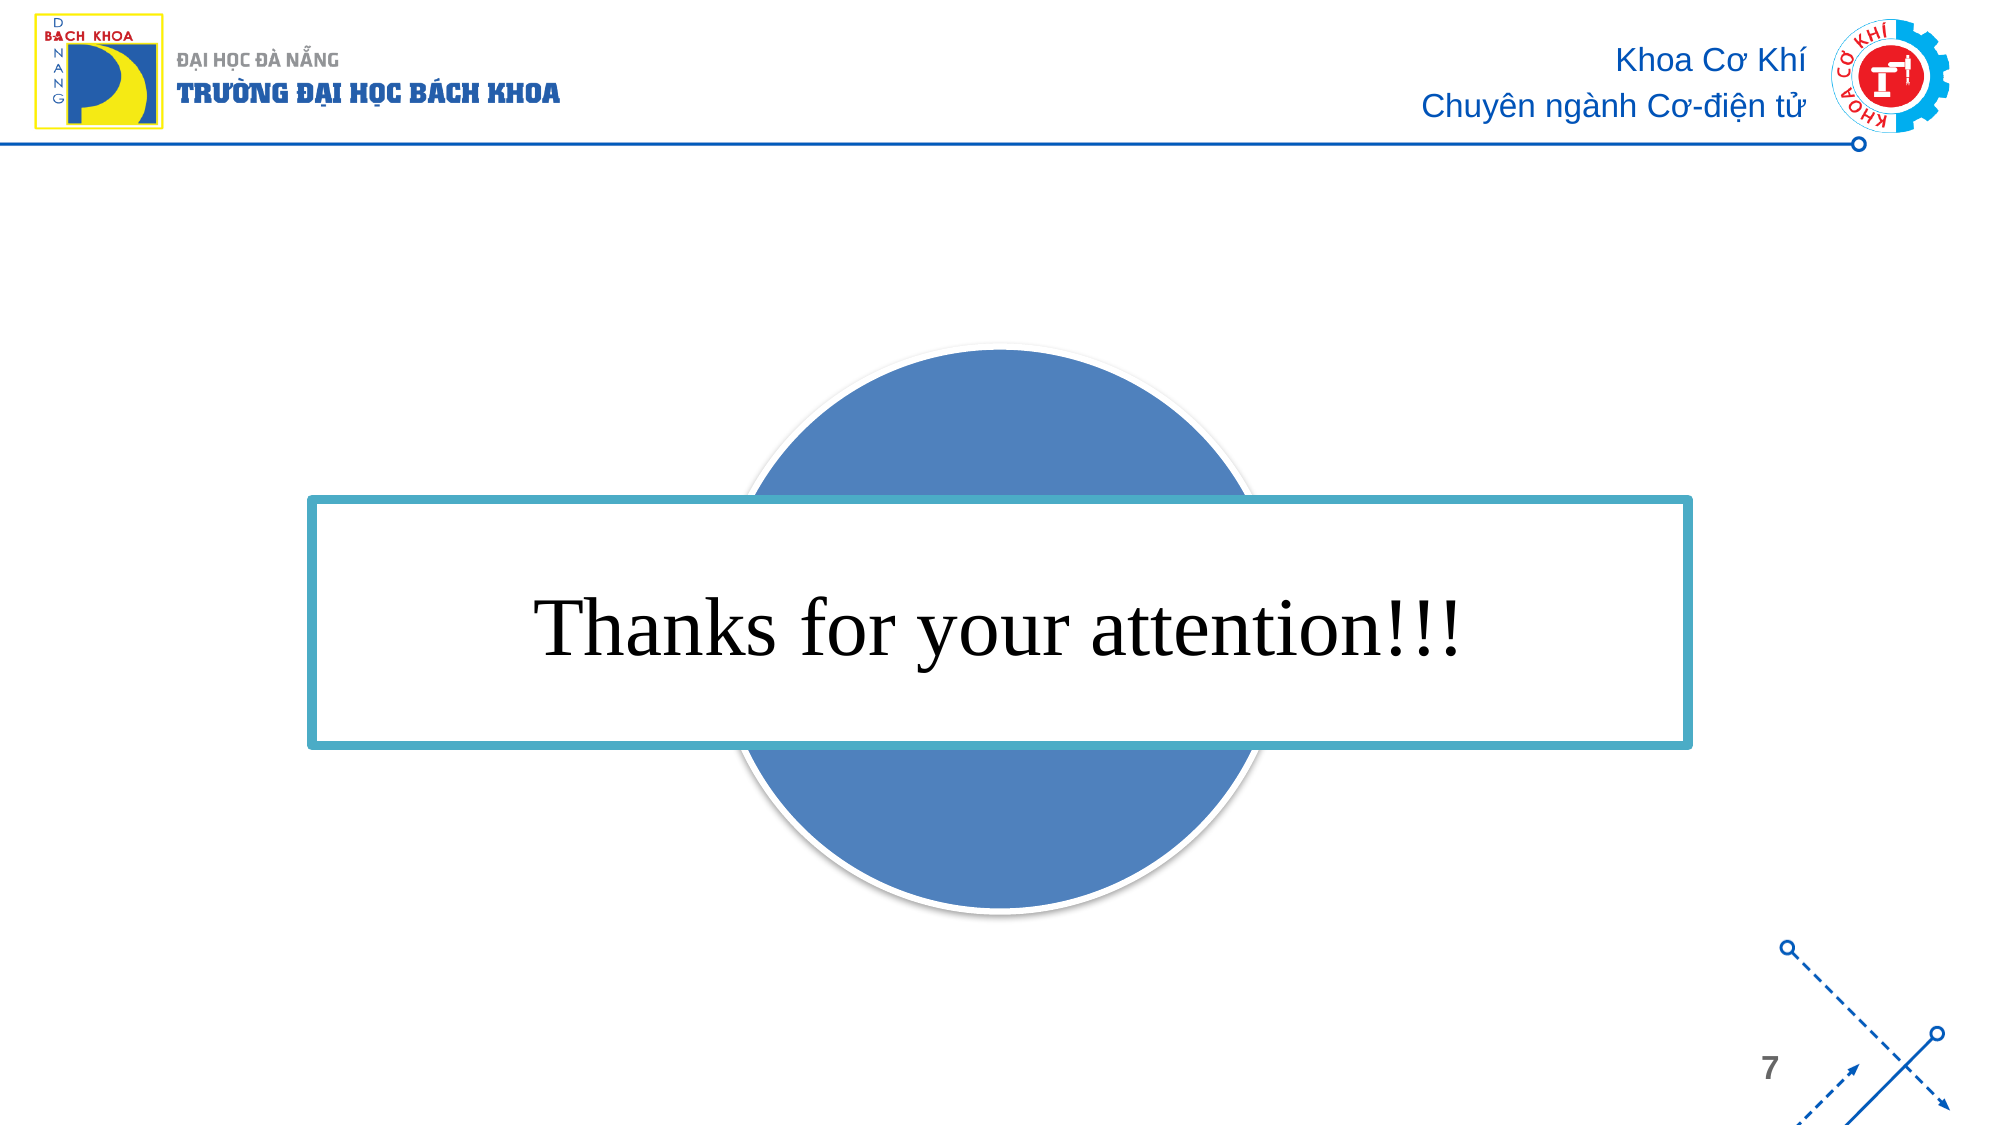

Khoa Cơ Khí
Chuyên ngành Cơ-điện tử

Thanks for your attention!!!
7